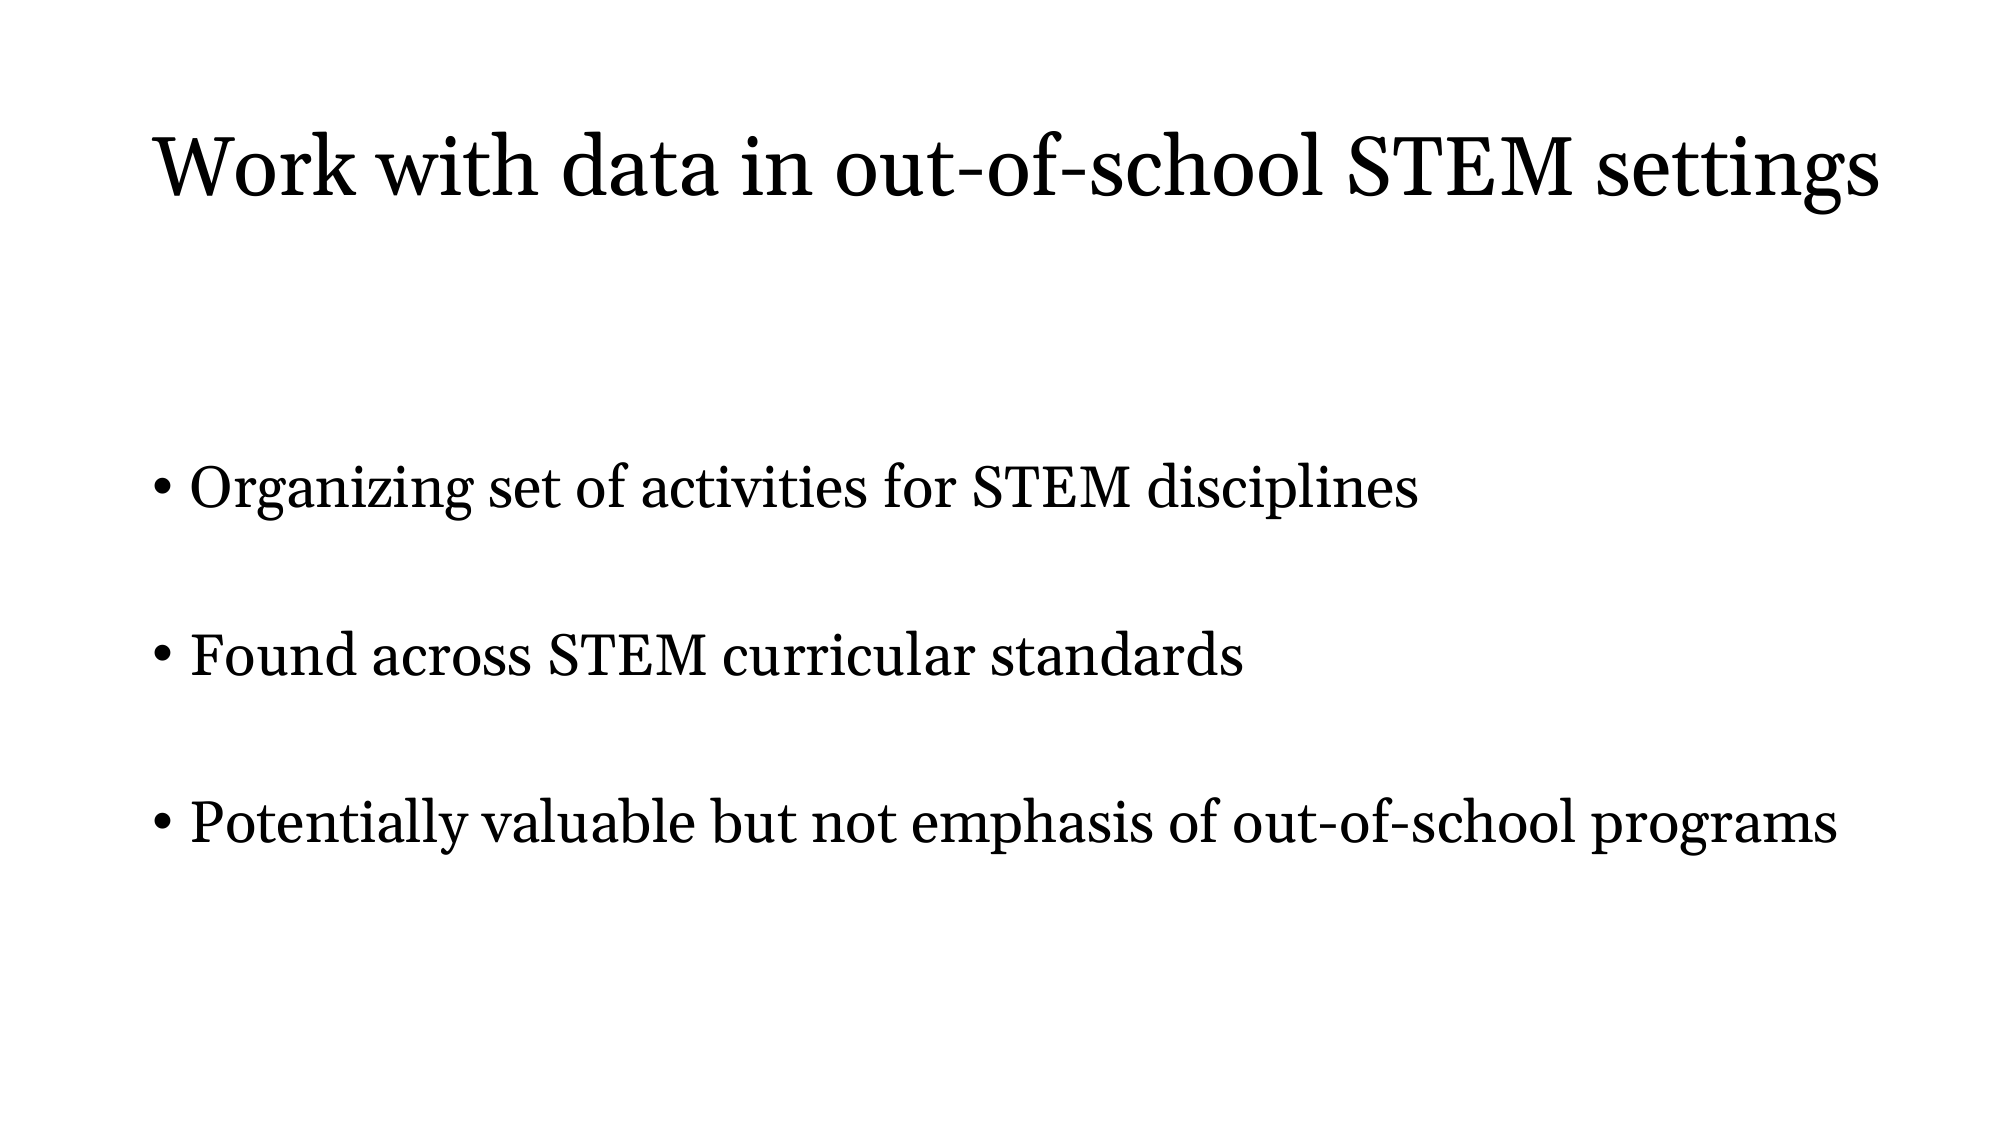

# Work with data in out-of-school STEM settings
Organizing set of activities for STEM disciplines

Found across STEM curricular standards

Potentially valuable but not emphasis of out-of-school programs